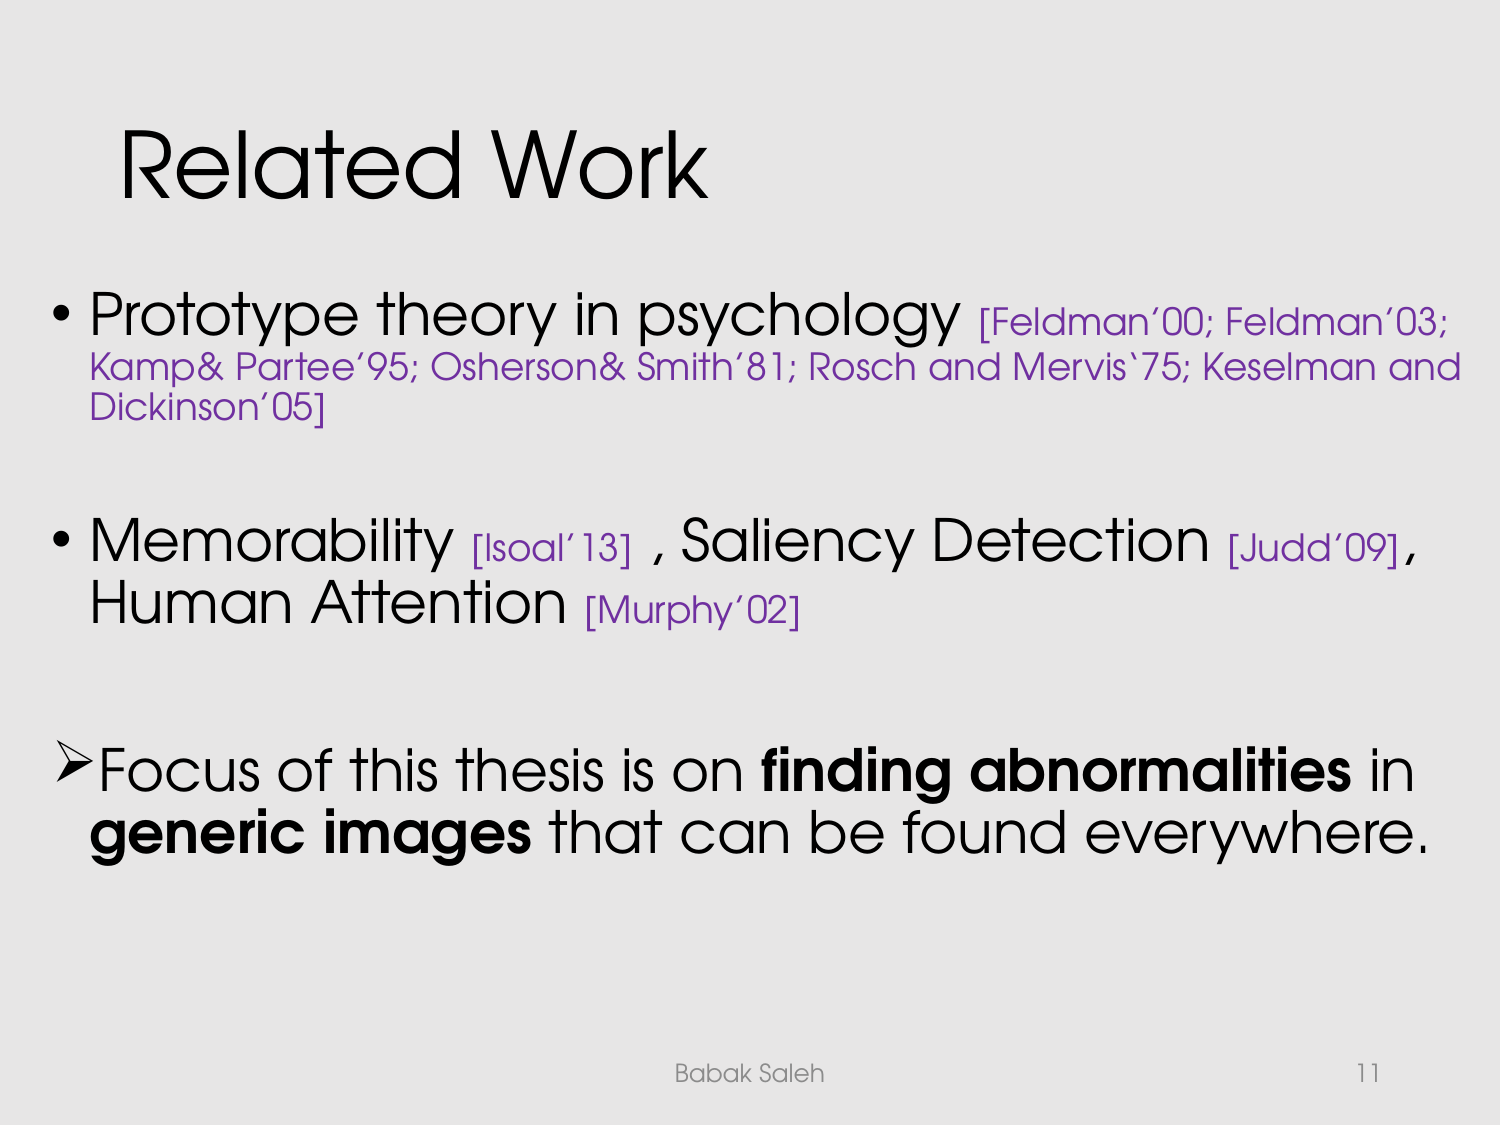

# Related Work
Prototype theory in psychology [Feldman’00; Feldman’03; Kamp& Partee’95; Osherson& Smith’81; Rosch and Mervis‘75; Keselman and Dickinson’05]

Memorability [Isoal’13] , Saliency Detection [Judd’09], Human Attention [Murphy’02]

Focus of this thesis is on finding abnormalities in generic images that can be found everywhere.
Babak Saleh
11